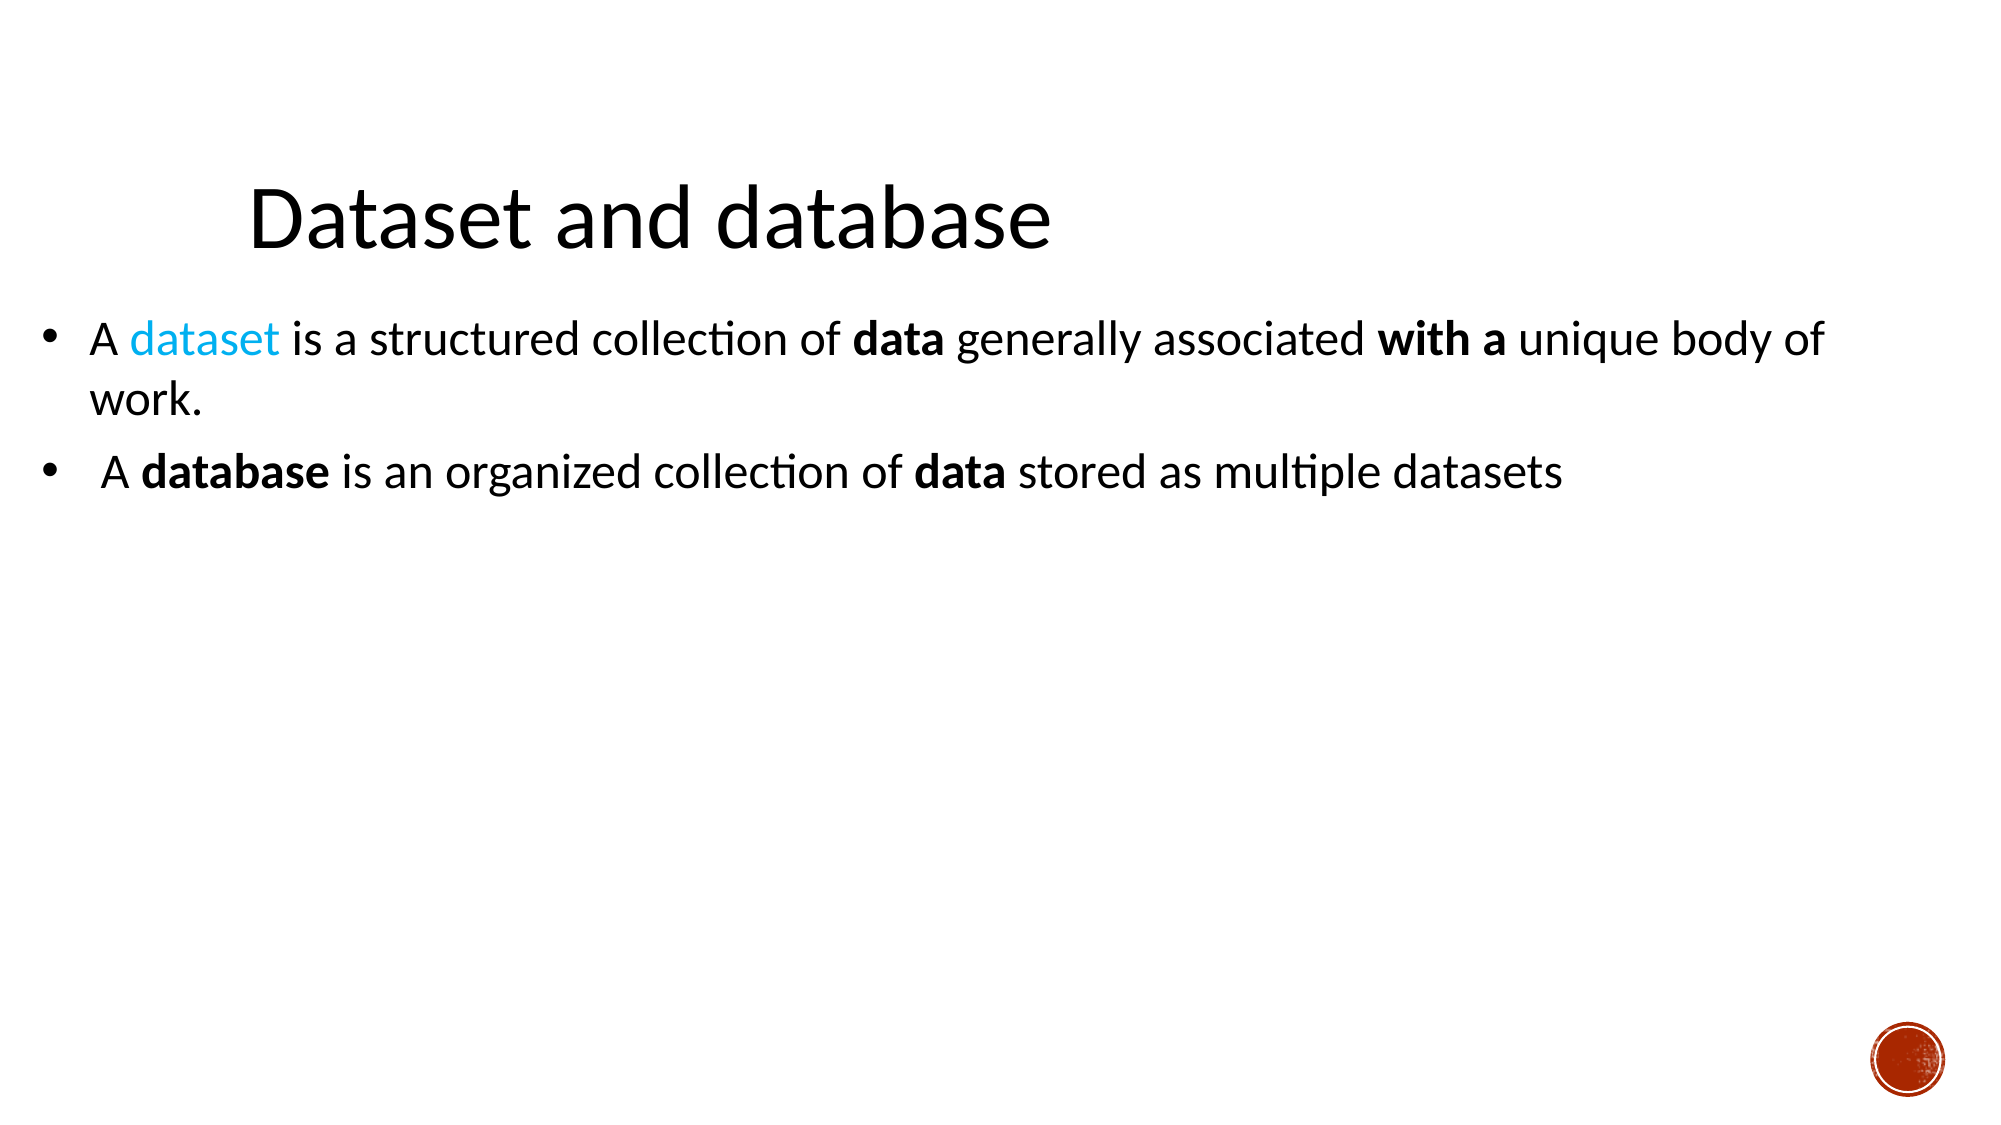

# Dataset and database
A dataset is a structured collection of data generally associated with a unique body of work.
 A database is an organized collection of data stored as multiple datasets